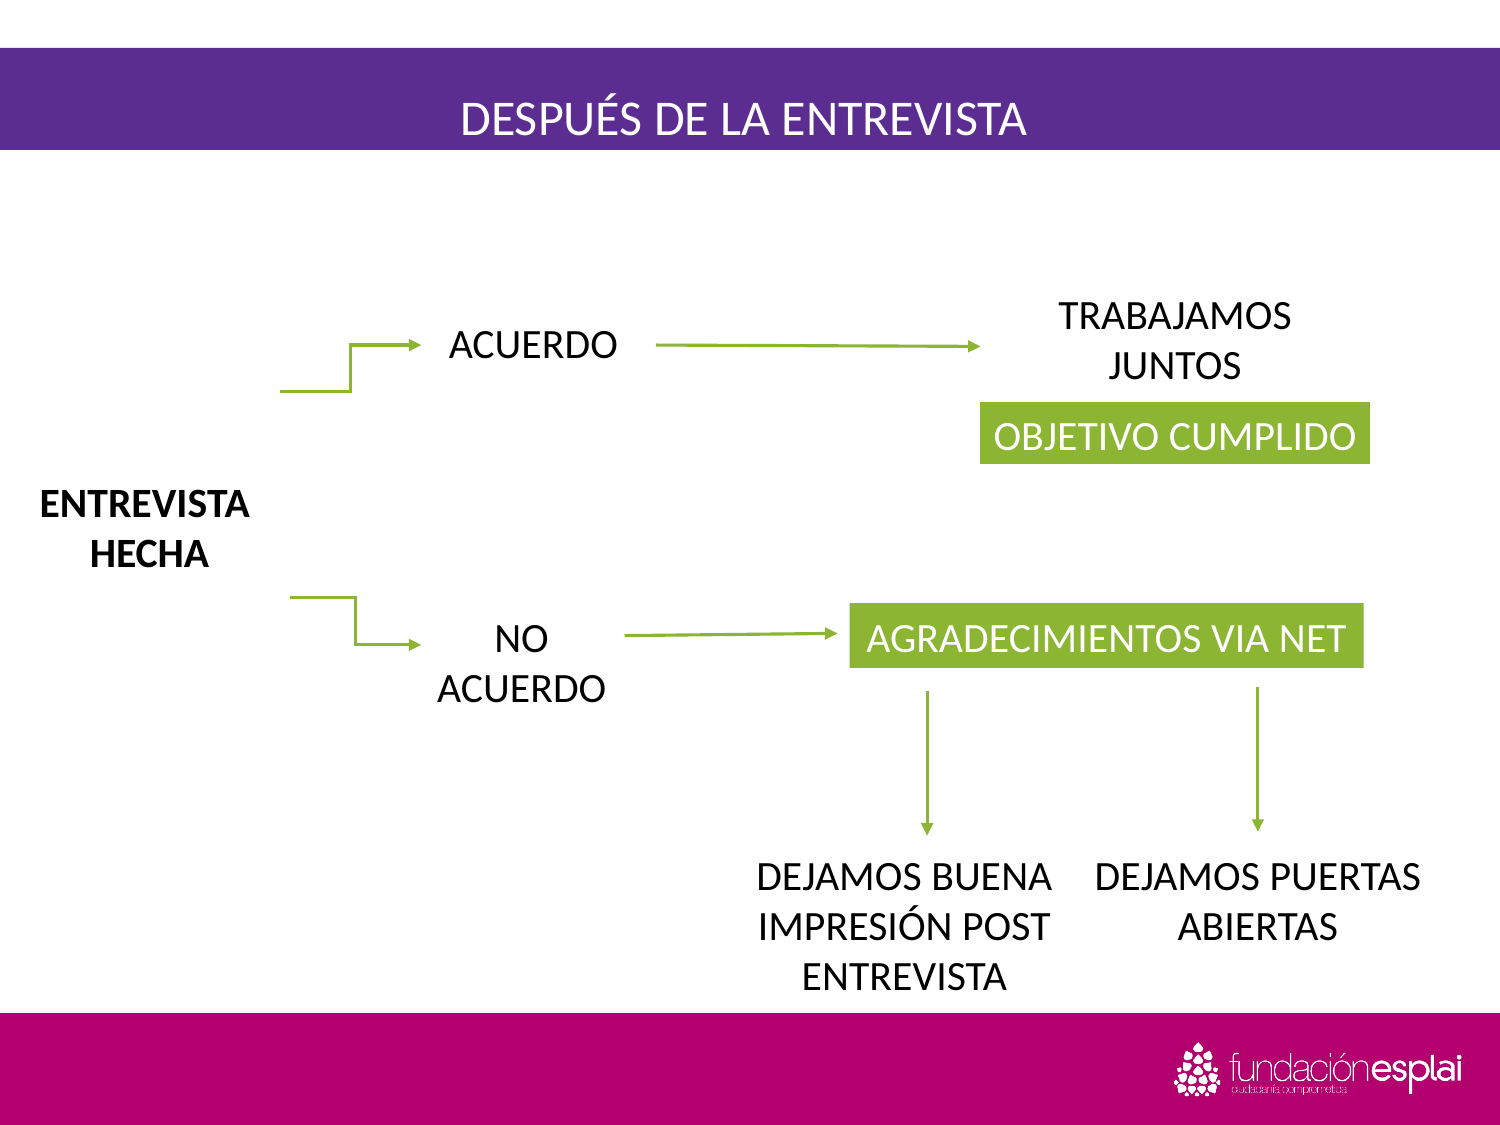

DESPUÉS DE LA ENTREVISTA
 ACUERDO
TRABAJAMOS JUNTOS
OBJETIVO CUMPLIDO
ENTREVISTA
HECHA
NO ACUERDO
AGRADECIMIENTOS VIA NET
DEJAMOS BUENA IMPRESIÓN POST ENTREVISTA
DEJAMOS PUERTAS ABIERTAS